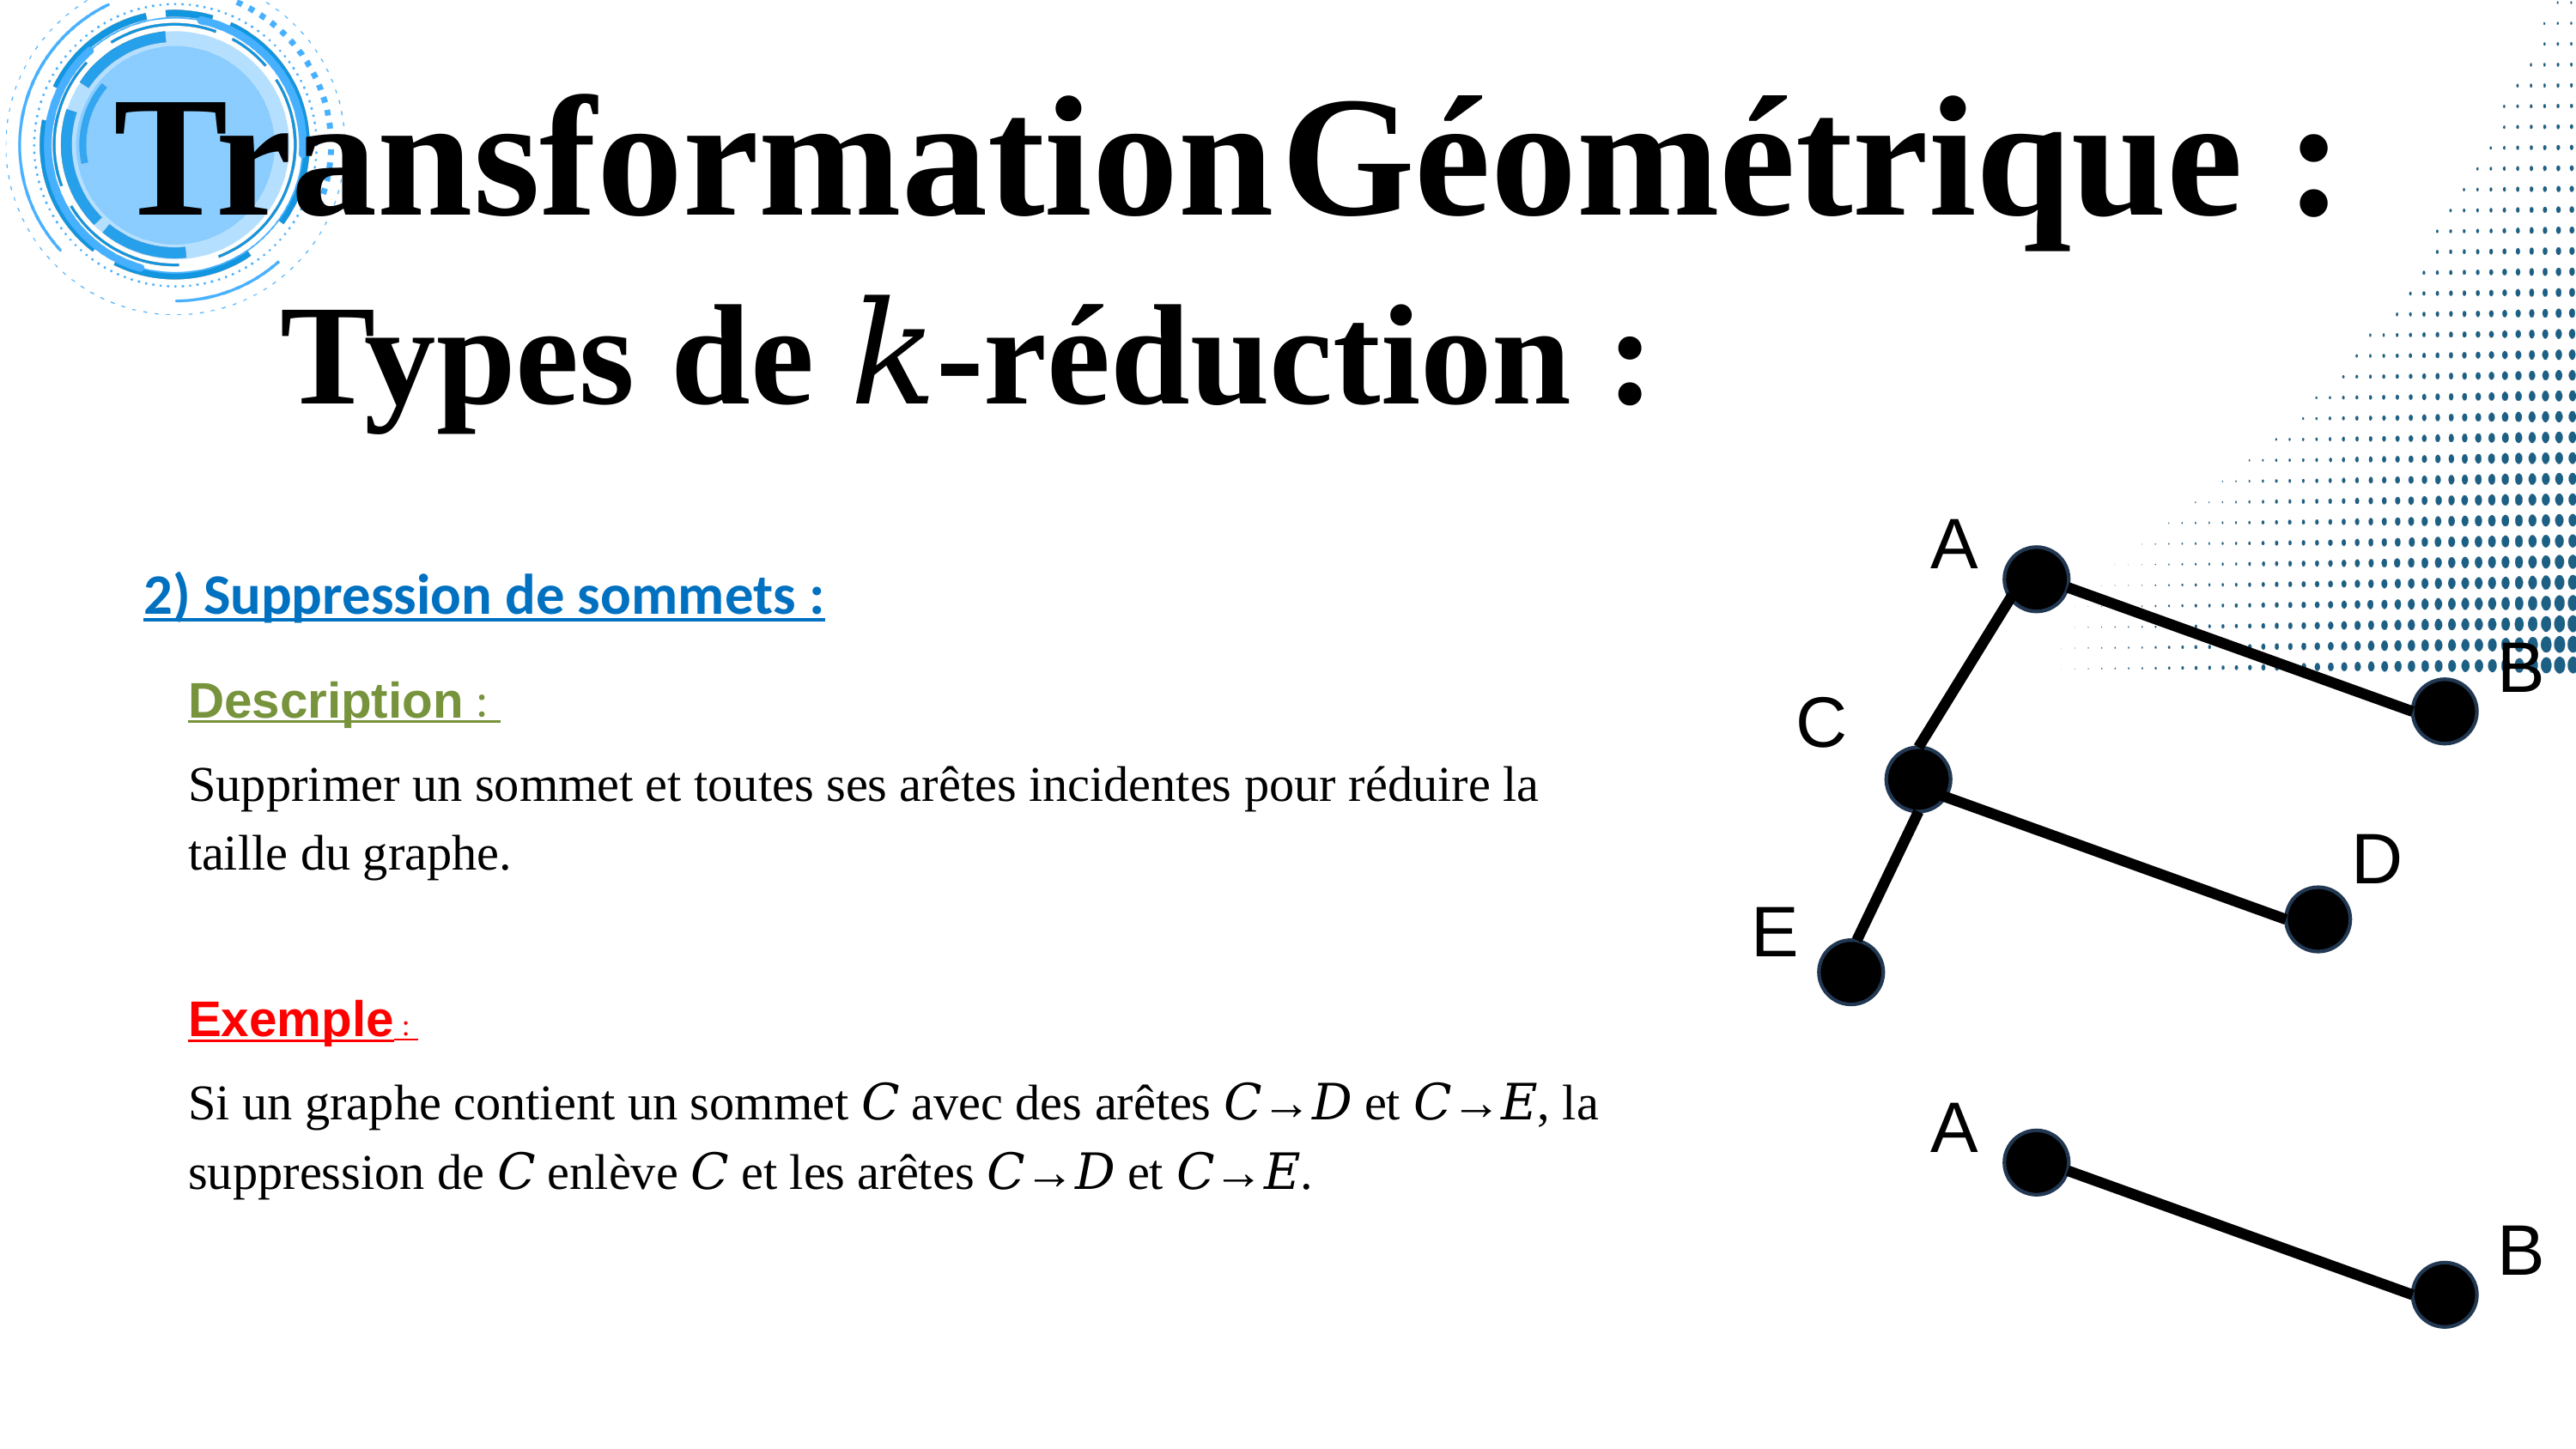

Transformation Géométrique :

Types de 𝑘-réduction :
A

2) Suppression de sommets :
B
Description :
Supprimer un sommet et toutes ses arêtes incidentes pour réduire la taille du graphe.

Exemple :
Si un graphe contient un sommet 𝐶 avec des arêtes 𝐶→𝐷 et 𝐶→𝐸, la suppression de 𝐶 enlève 𝐶 et les arêtes 𝐶→𝐷 et 𝐶→𝐸.
C

D
E

A

B